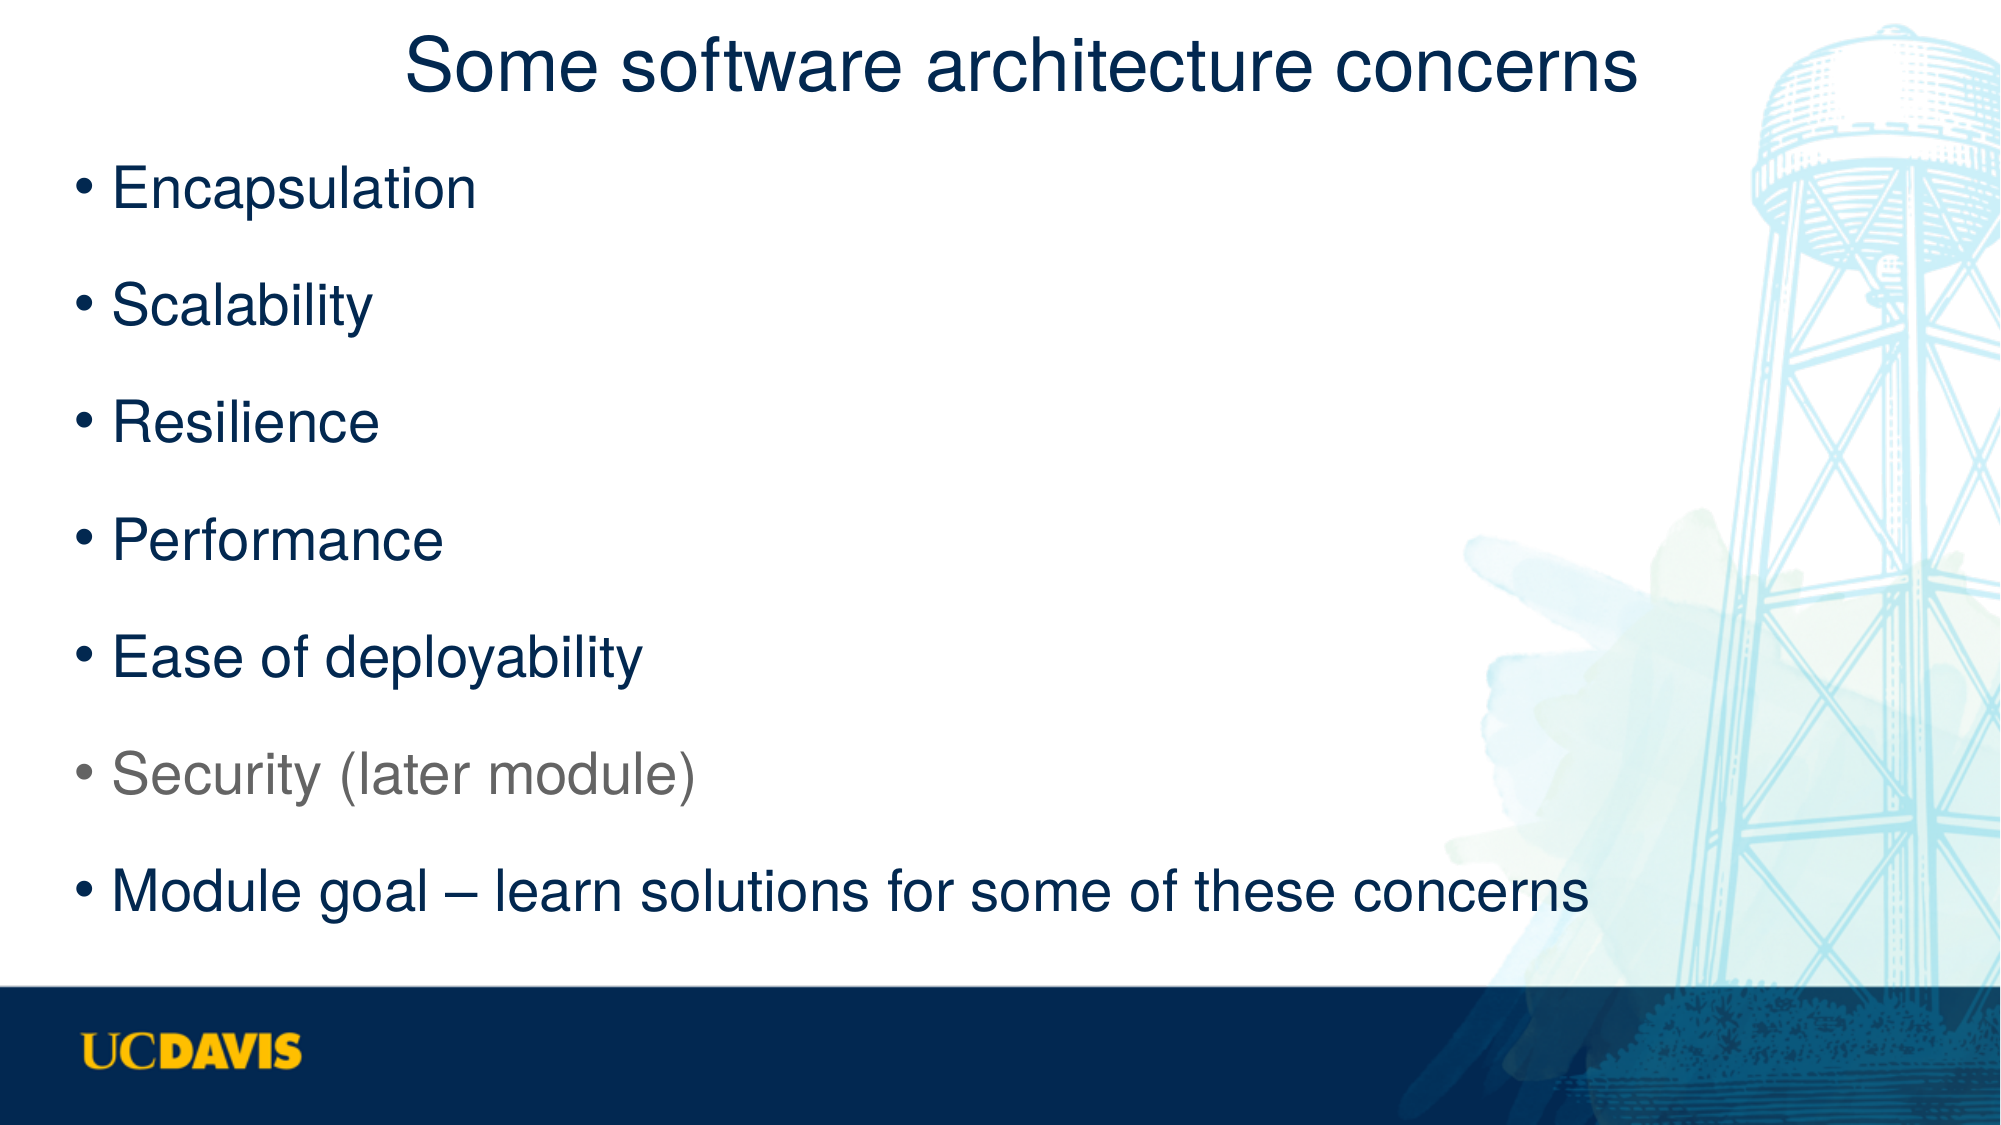

# Some software architecture concerns
Encapsulation
Scalability
Resilience
Performance
Ease of deployability
Security (later module)
Module goal – learn solutions for some of these concerns